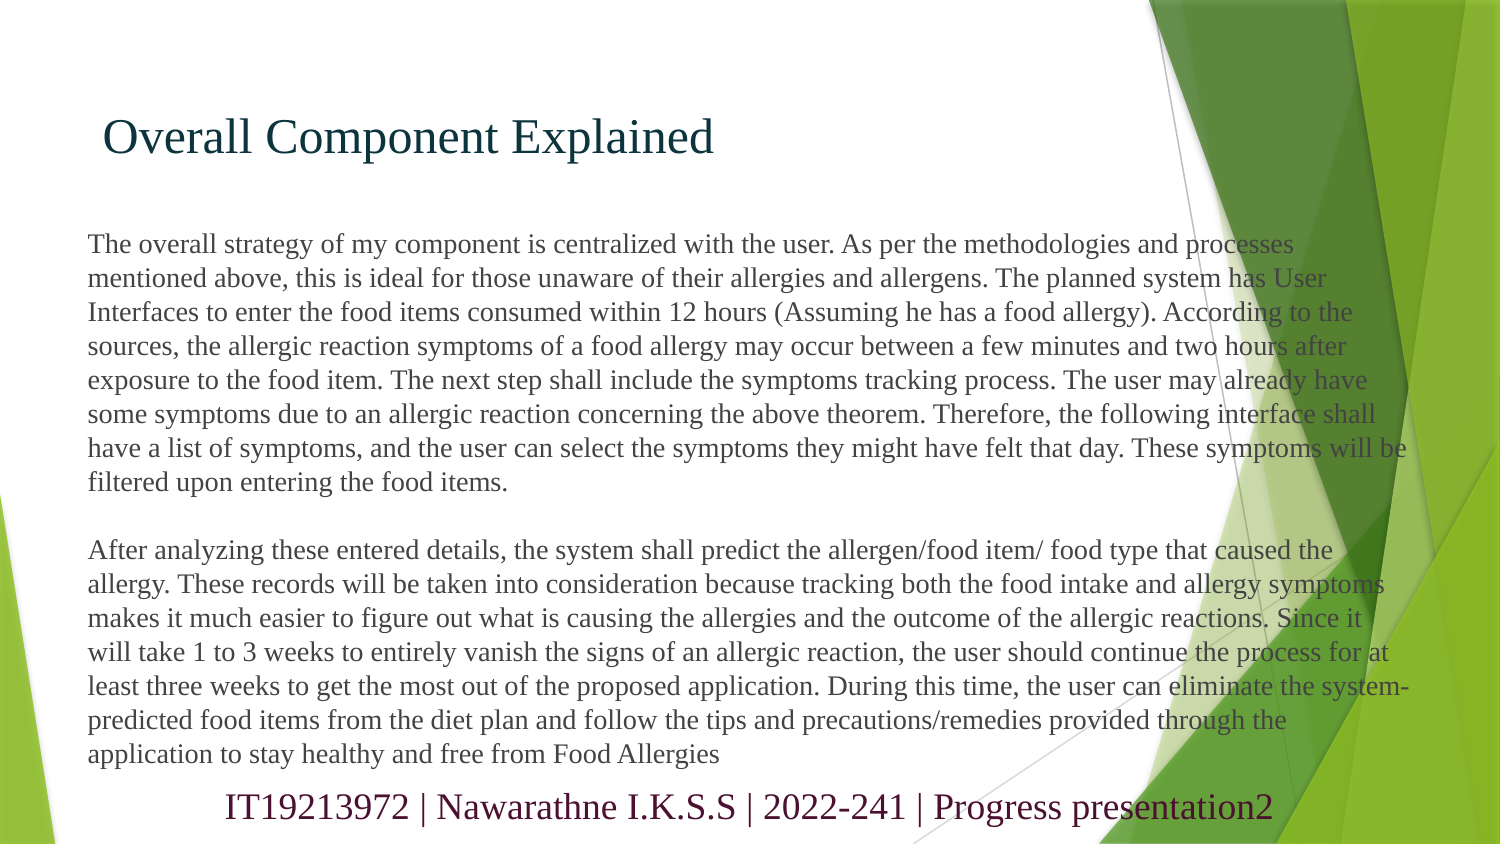

# Overall Component Explained
The overall strategy of my component is centralized with the user. As per the methodologies and processes mentioned above, this is ideal for those unaware of their allergies and allergens. The planned system has User Interfaces to enter the food items consumed within 12 hours (Assuming he has a food allergy). According to the sources, the allergic reaction symptoms of a food allergy may occur between a few minutes and two hours after exposure to the food item. The next step shall include the symptoms tracking process. The user may already have some symptoms due to an allergic reaction concerning the above theorem. Therefore, the following interface shall have a list of symptoms, and the user can select the symptoms they might have felt that day. These symptoms will be filtered upon entering the food items.

After analyzing these entered details, the system shall predict the allergen/food item/ food type that caused the allergy. These records will be taken into consideration because tracking both the food intake and allergy symptoms makes it much easier to figure out what is causing the allergies and the outcome of the allergic reactions. Since it will take 1 to 3 weeks to entirely vanish the signs of an allergic reaction, the user should continue the process for at least three weeks to get the most out of the proposed application. During this time, the user can eliminate the system-predicted food items from the diet plan and follow the tips and precautions/remedies provided through the application to stay healthy and free from Food Allergies
IT19213972 | Nawarathne I.K.S.S | 2022-241 | Progress presentation2